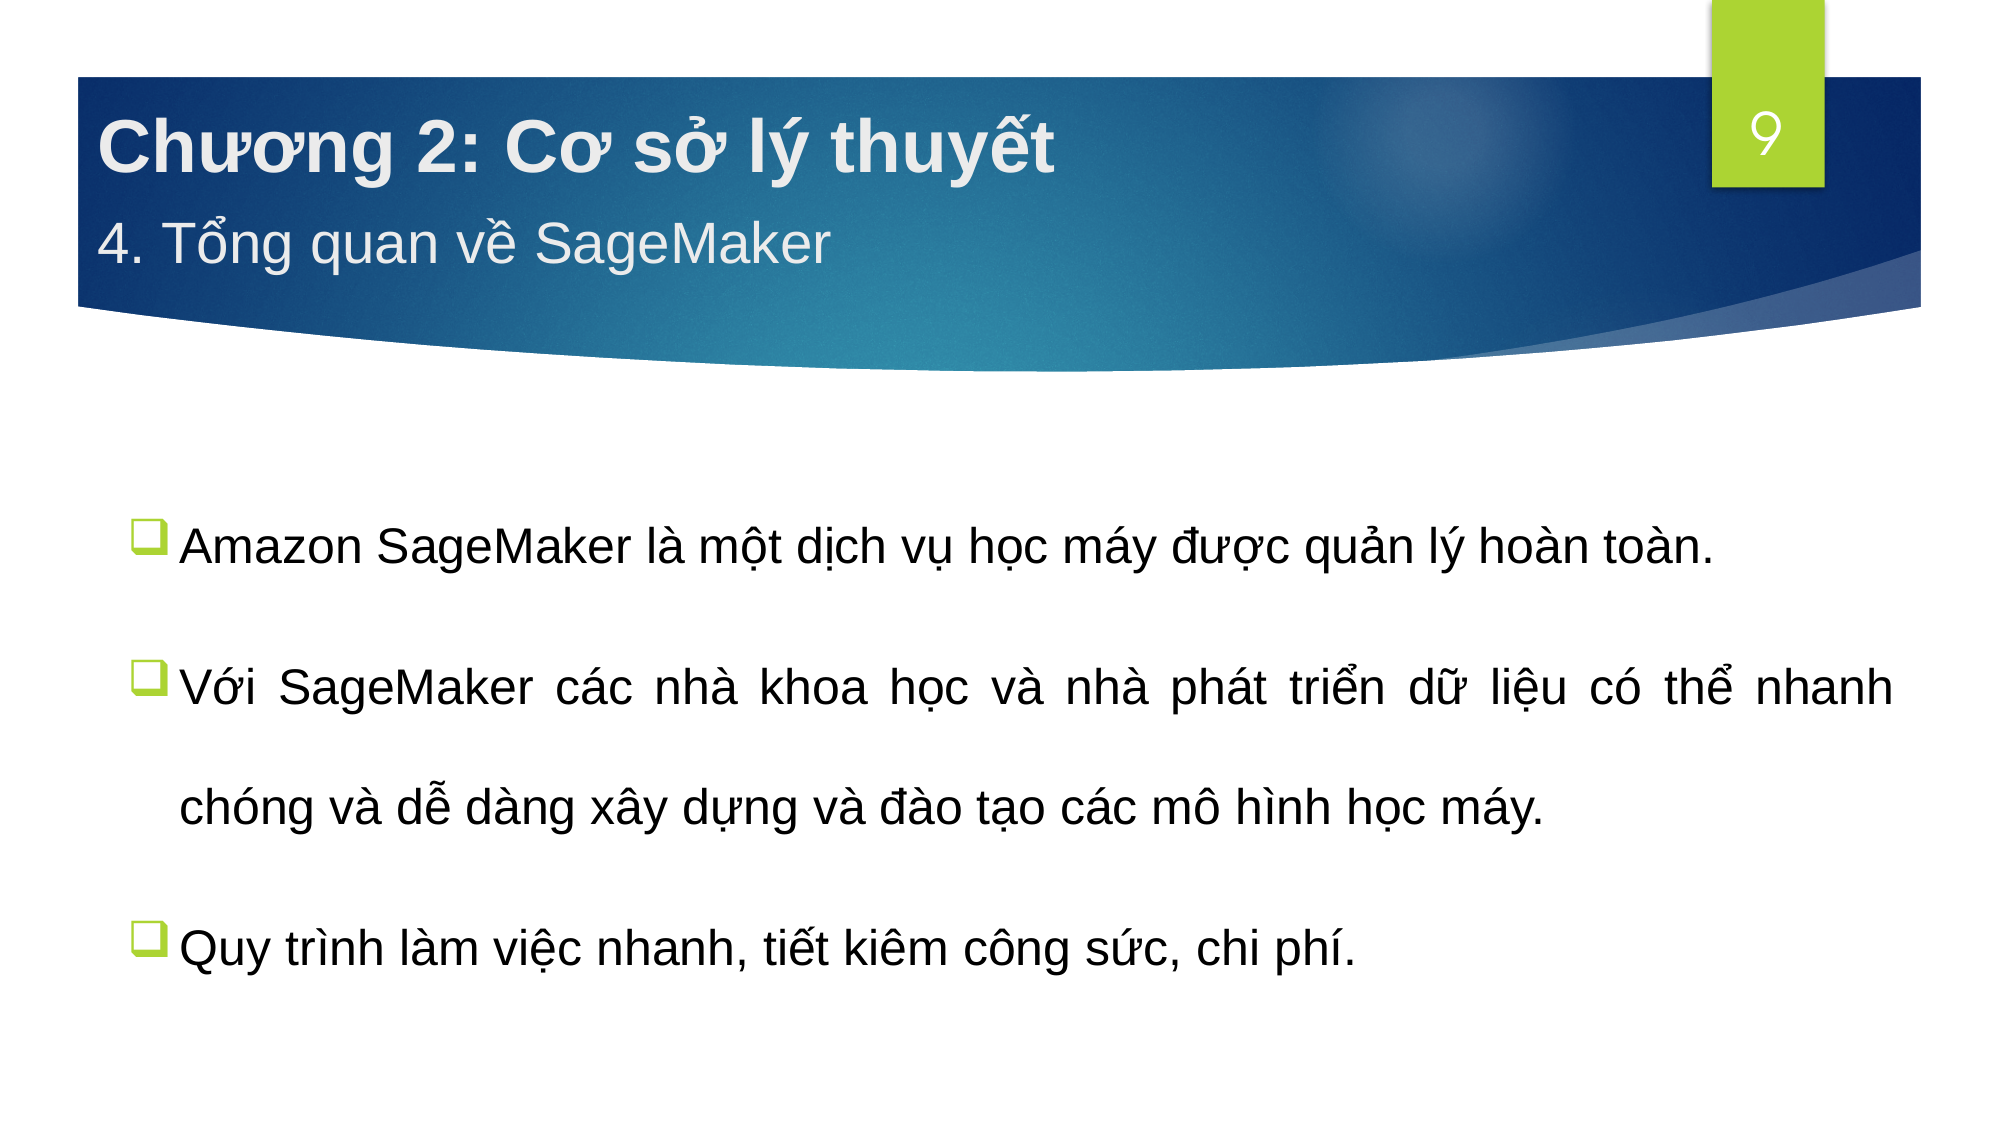

9
# Chương 2: Cơ sở lý thuyết
4. Tổng quan về SageMaker
Amazon SageMaker là một dịch vụ học máy được quản lý hoàn toàn.
Với SageMaker các nhà khoa học và nhà phát triển dữ liệu có thể nhanh chóng và dễ dàng xây dựng và đào tạo các mô hình học máy.
Quy trình làm việc nhanh, tiết kiêm công sức, chi phí.